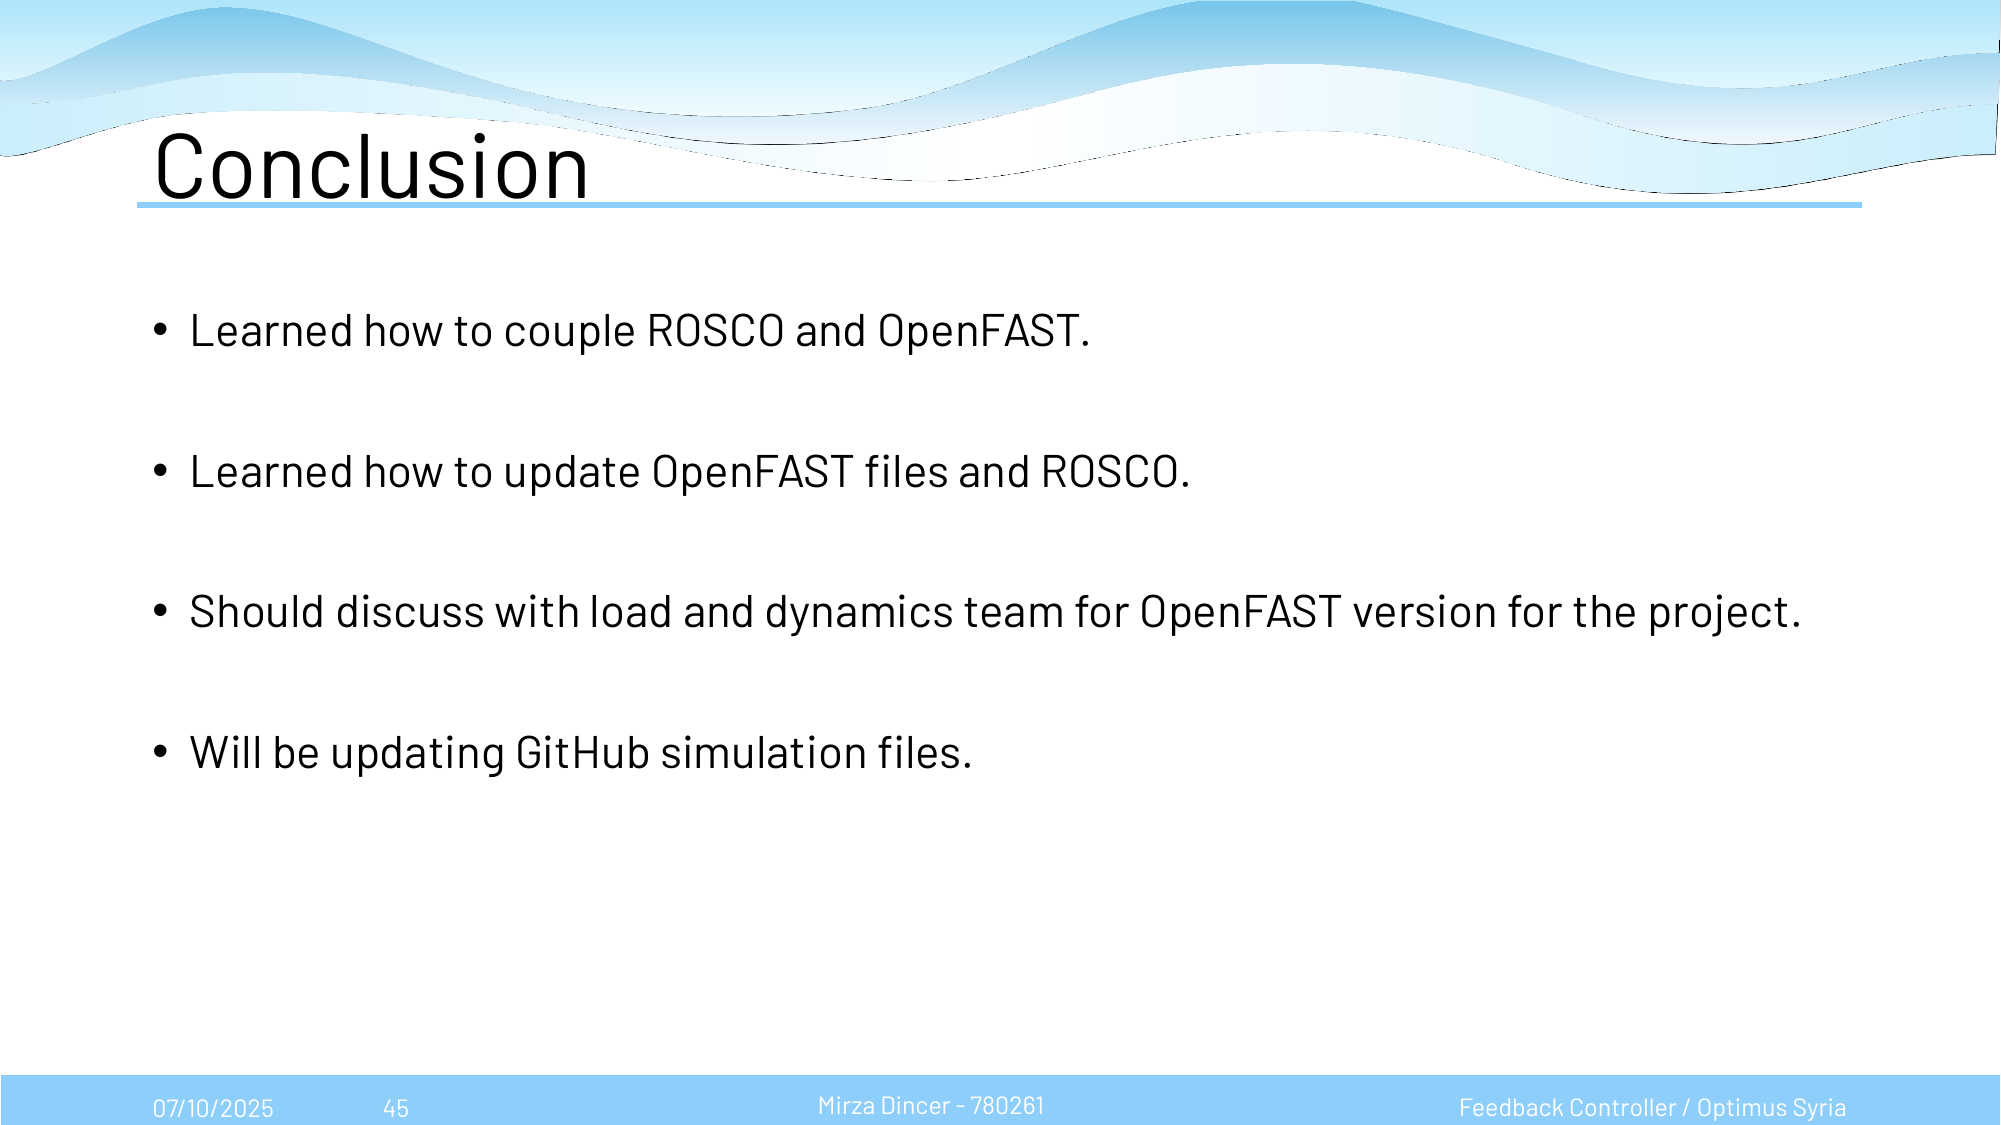

# Conclusion
Learned how to couple ROSCO and OpenFAST.

Learned how to update OpenFAST files and ROSCO.

Should discuss with load and dynamics team for OpenFAST version for the project.

Will be updating GitHub simulation files.
Mirza Dincer - 780261
Feedback Controller / Optimus Syria
07/10/2025
45